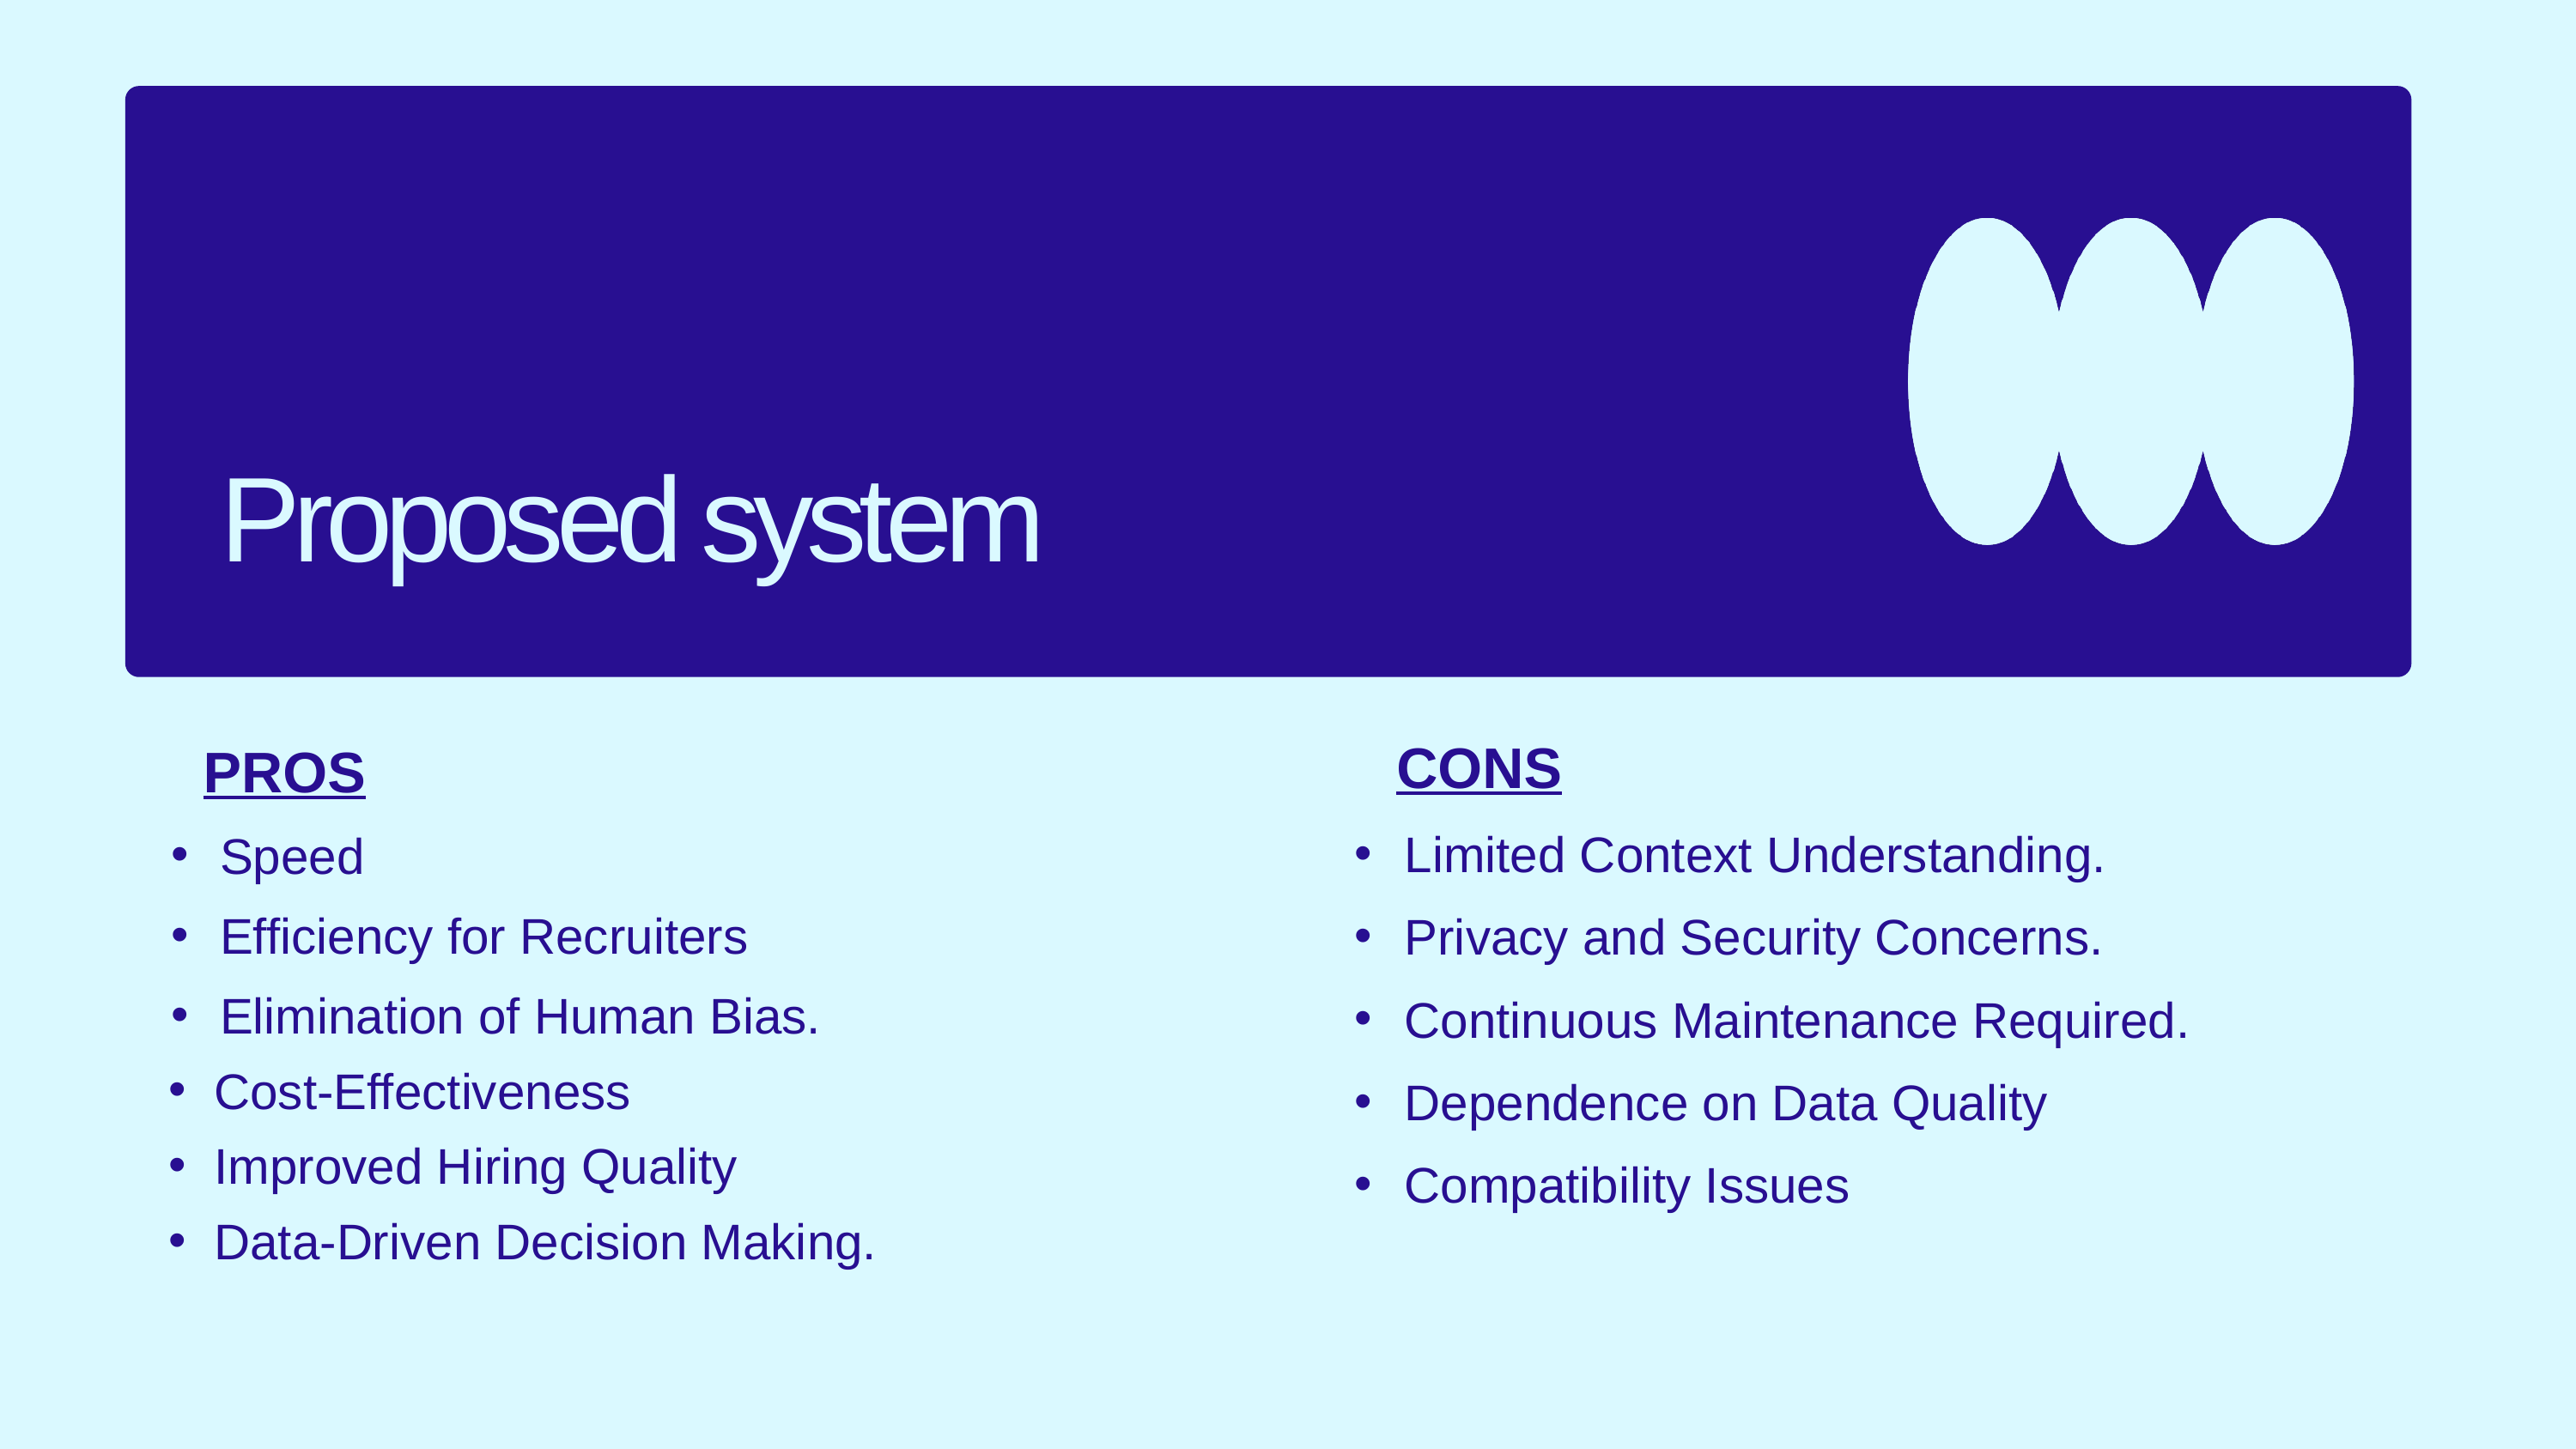

Proposed system
   CONS
Limited Context Understanding.
Privacy and Security Concerns.
Continuous Maintenance Required.
Dependence on Data Quality
Compatibility Issues

  PROS
Speed
Efficiency for Recruiters
Elimination of Human Bias.
Cost-Effectiveness
Improved Hiring Quality
Data-Driven Decision Making.